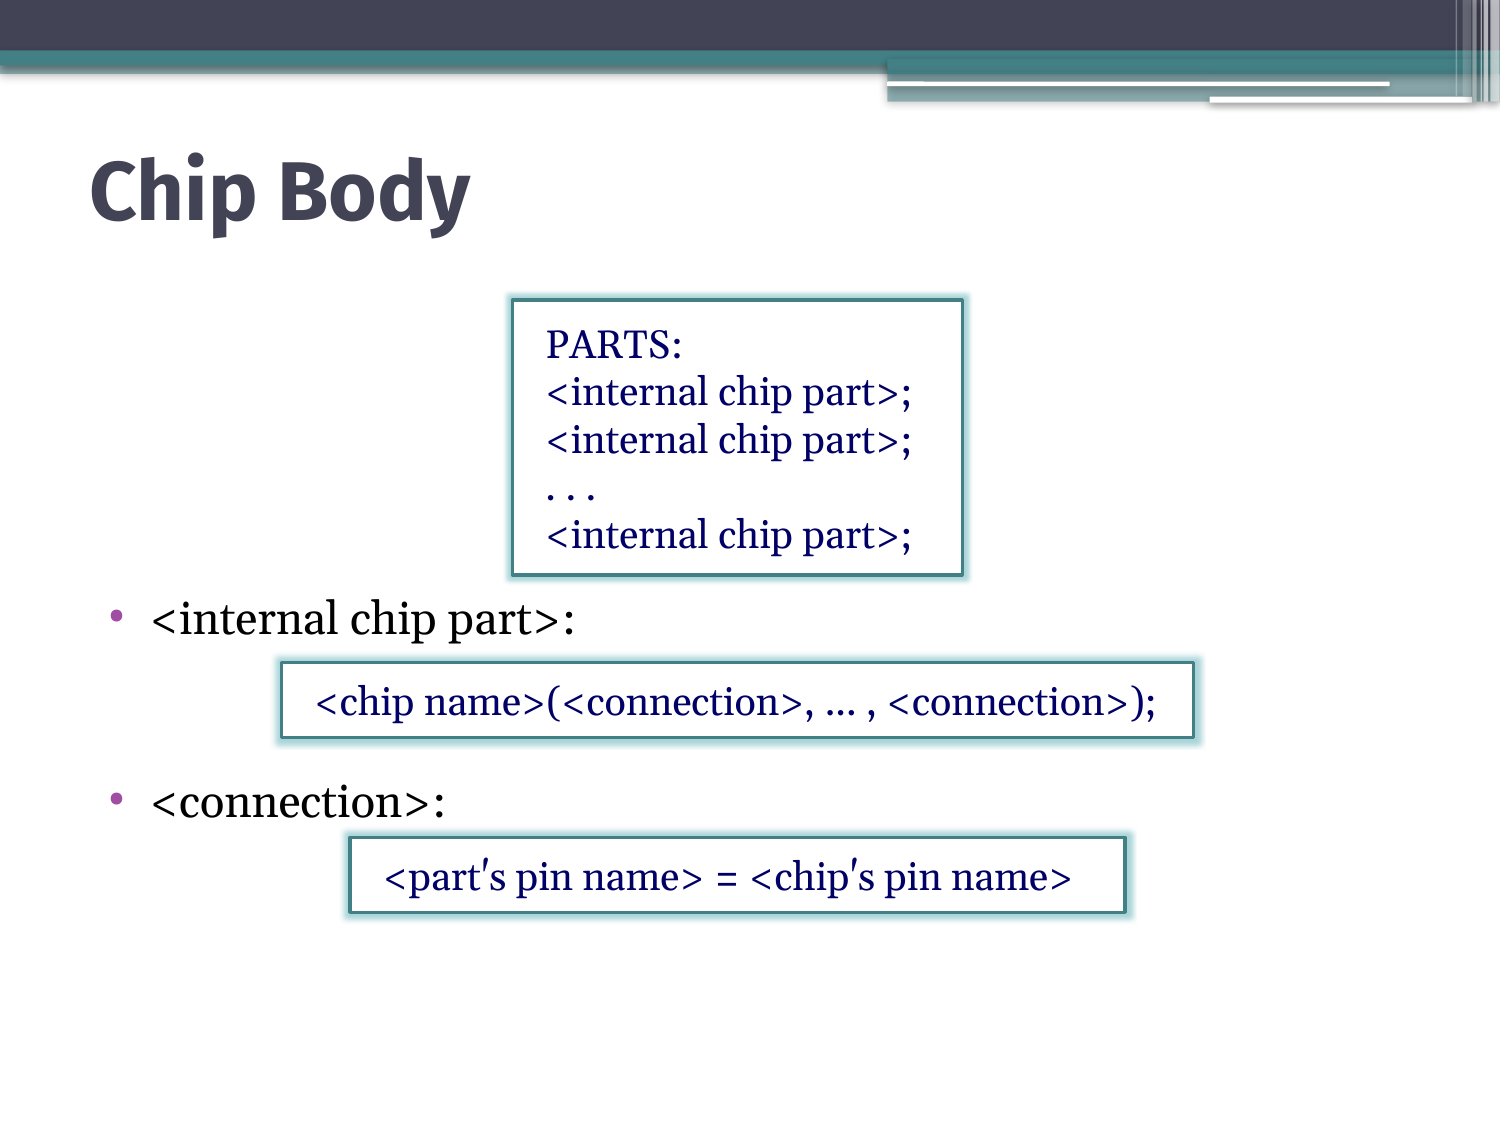

# Chip Body

<internal chip part>:

<connection>:

PARTS:
<internal chip part>;
<internal chip part>;
. . .
<internal chip part>;
<chip name>(<connection>, ... , <connection>);
<part's pin name> = <chip's pin name>